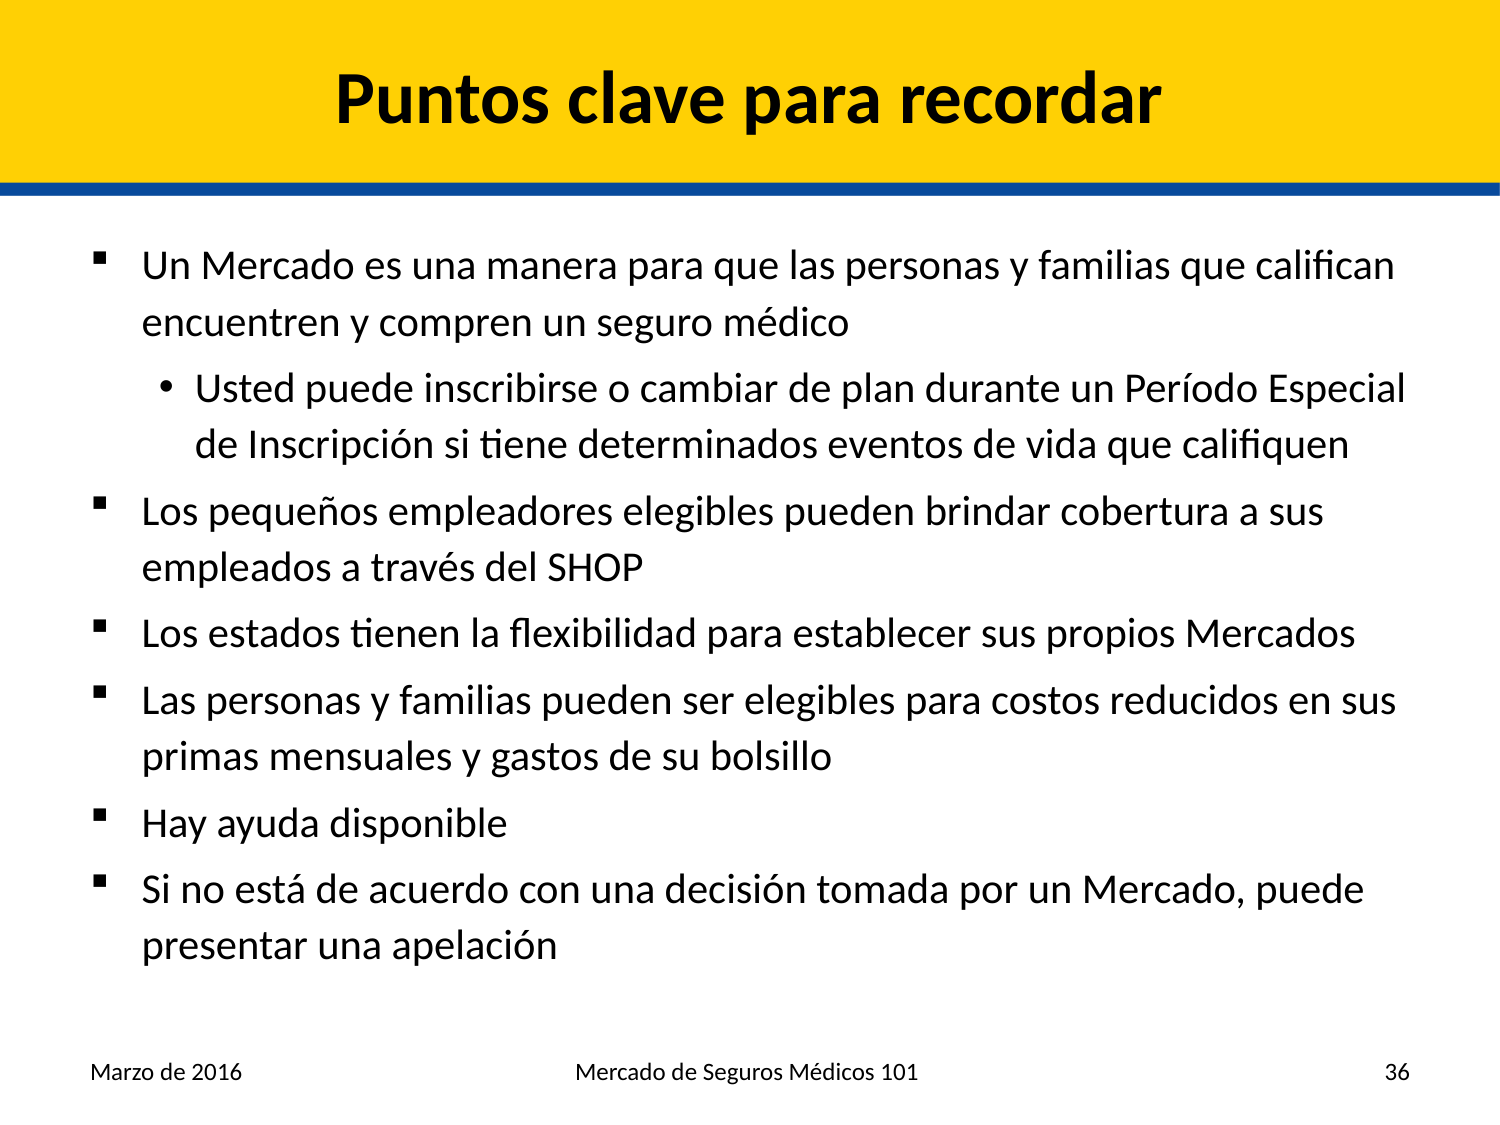

# Puntos clave para recordar
Un Mercado es una manera para que las personas y familias que califican encuentren y compren un seguro médico
Usted puede inscribirse o cambiar de plan durante un Período Especial de Inscripción si tiene determinados eventos de vida que califiquen
Los pequeños empleadores elegibles pueden brindar cobertura a sus empleados a través del SHOP
Los estados tienen la flexibilidad para establecer sus propios Mercados
Las personas y familias pueden ser elegibles para costos reducidos en sus primas mensuales y gastos de su bolsillo
Hay ayuda disponible
Si no está de acuerdo con una decisión tomada por un Mercado, puede presentar una apelación
Marzo de 2016
Mercado de Seguros Médicos 101
36